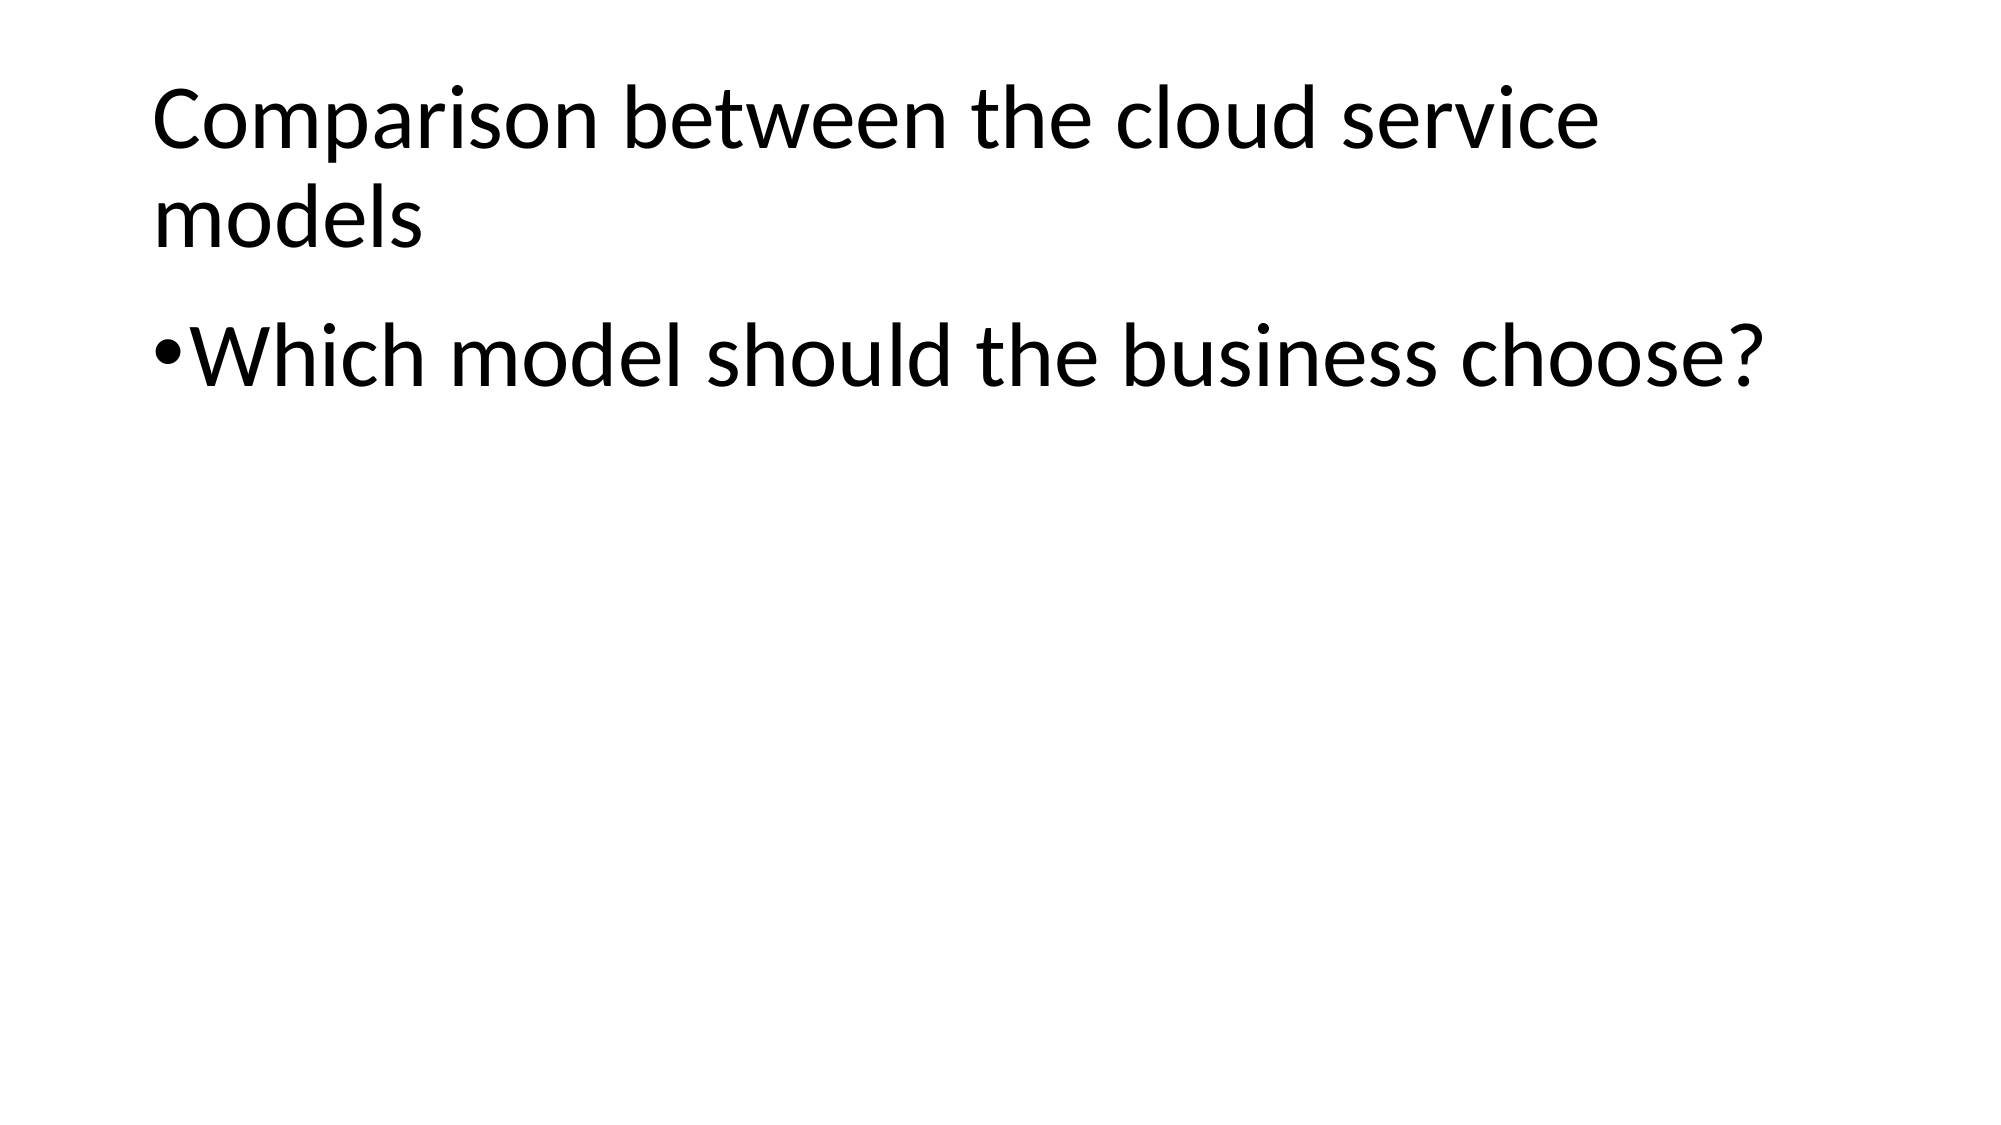

# Comparison between the cloud service models
Which model should the business choose?